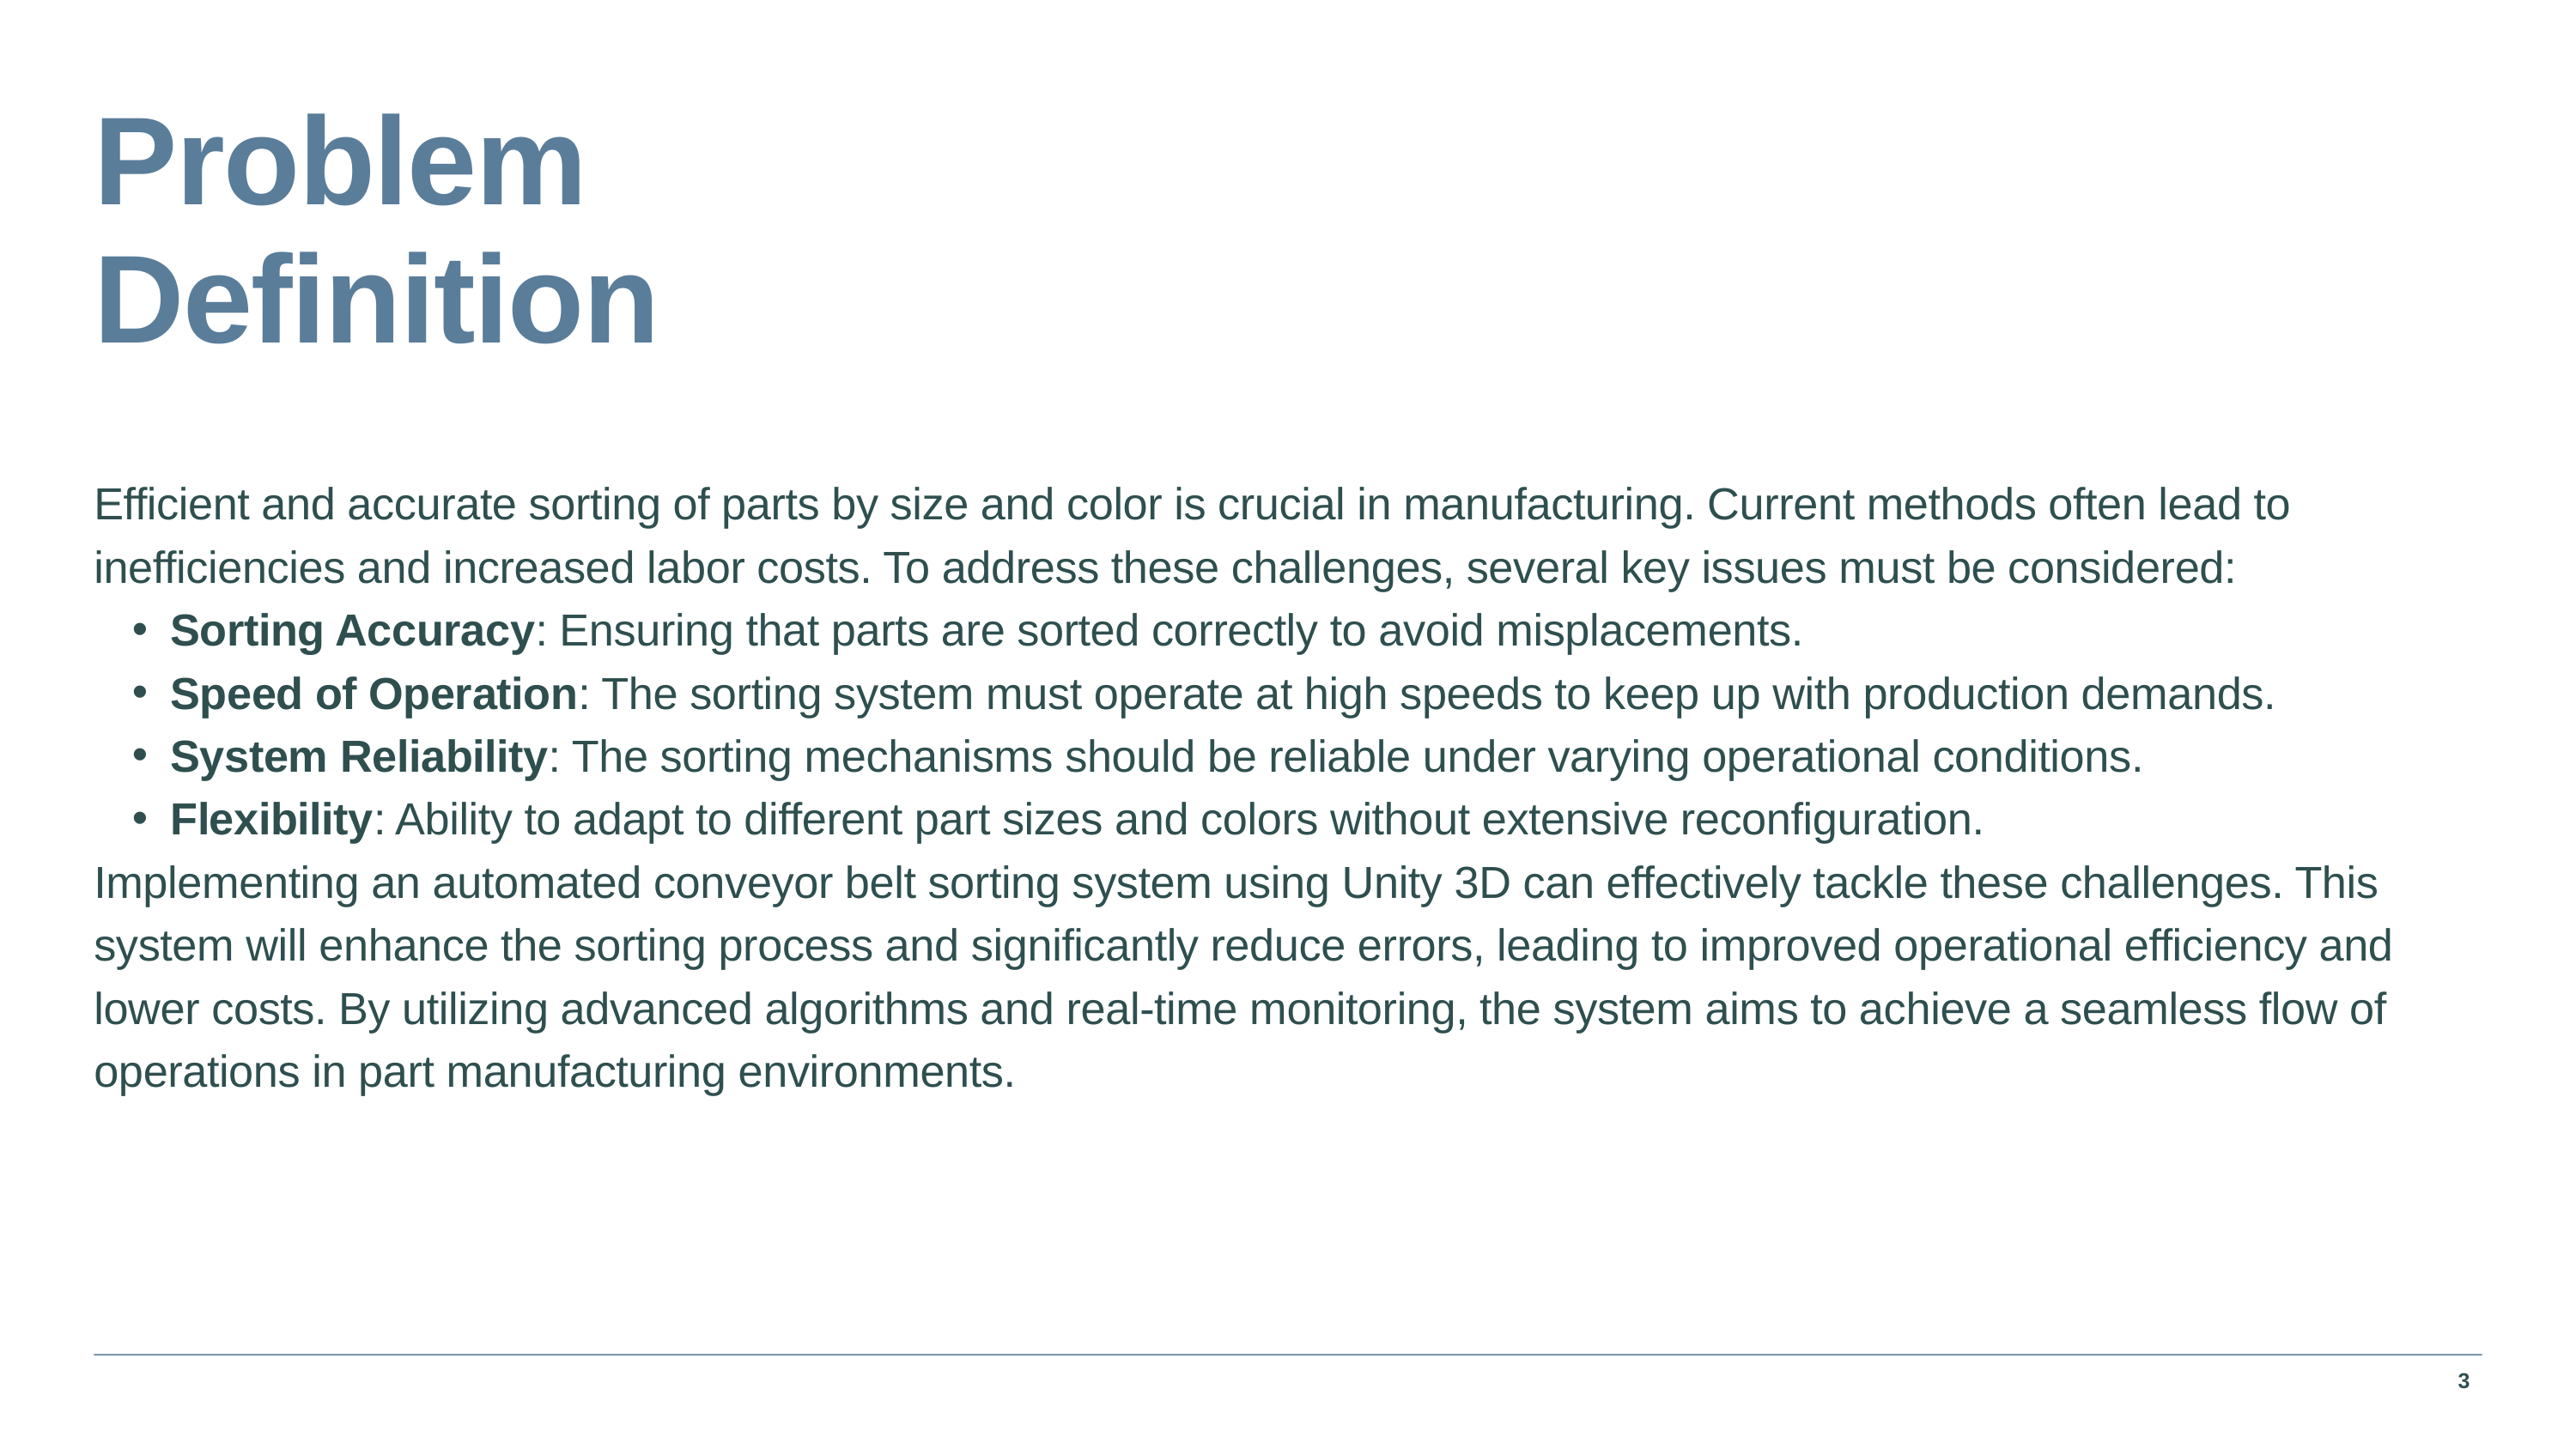

Problem Definition
Efficient and accurate sorting of parts by size and color is crucial in manufacturing. Current methods often lead to inefficiencies and increased labor costs. To address these challenges, several key issues must be considered:
Sorting Accuracy: Ensuring that parts are sorted correctly to avoid misplacements.
Speed of Operation: The sorting system must operate at high speeds to keep up with production demands.
System Reliability: The sorting mechanisms should be reliable under varying operational conditions.
Flexibility: Ability to adapt to different part sizes and colors without extensive reconfiguration.
Implementing an automated conveyor belt sorting system using Unity 3D can effectively tackle these challenges. This system will enhance the sorting process and significantly reduce errors, leading to improved operational efficiency and lower costs. By utilizing advanced algorithms and real-time monitoring, the system aims to achieve a seamless flow of operations in part manufacturing environments.

3